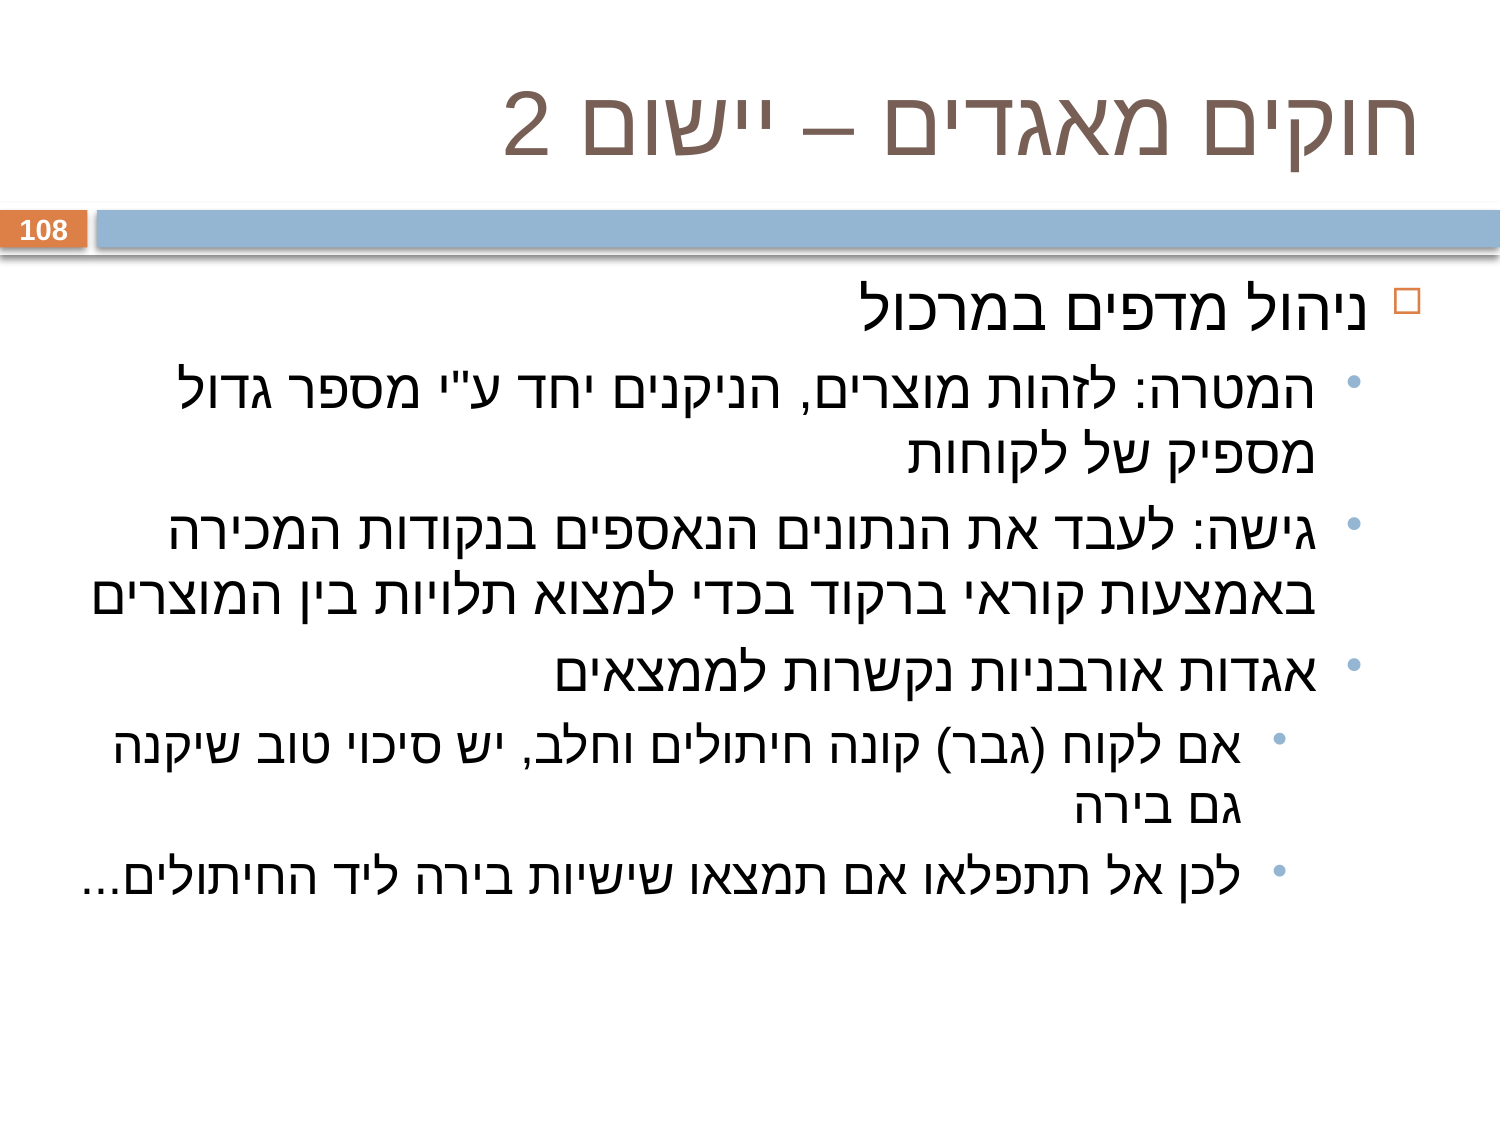

# חוקים מאגדים – יישום 2
108
ניהול מדפים במרכול
המטרה: לזהות מוצרים, הניקנים יחד ע"י מספר גדול מספיק של לקוחות
גישה: לעבד את הנתונים הנאספים בנקודות המכירה באמצעות קוראי ברקוד בכדי למצוא תלויות בין המוצרים
אגדות אורבניות נקשרות לממצאים
אם לקוח (גבר) קונה חיתולים וחלב, יש סיכוי טוב שיקנה גם בירה
לכן אל תתפלאו אם תמצאו שישיות בירה ליד החיתולים...